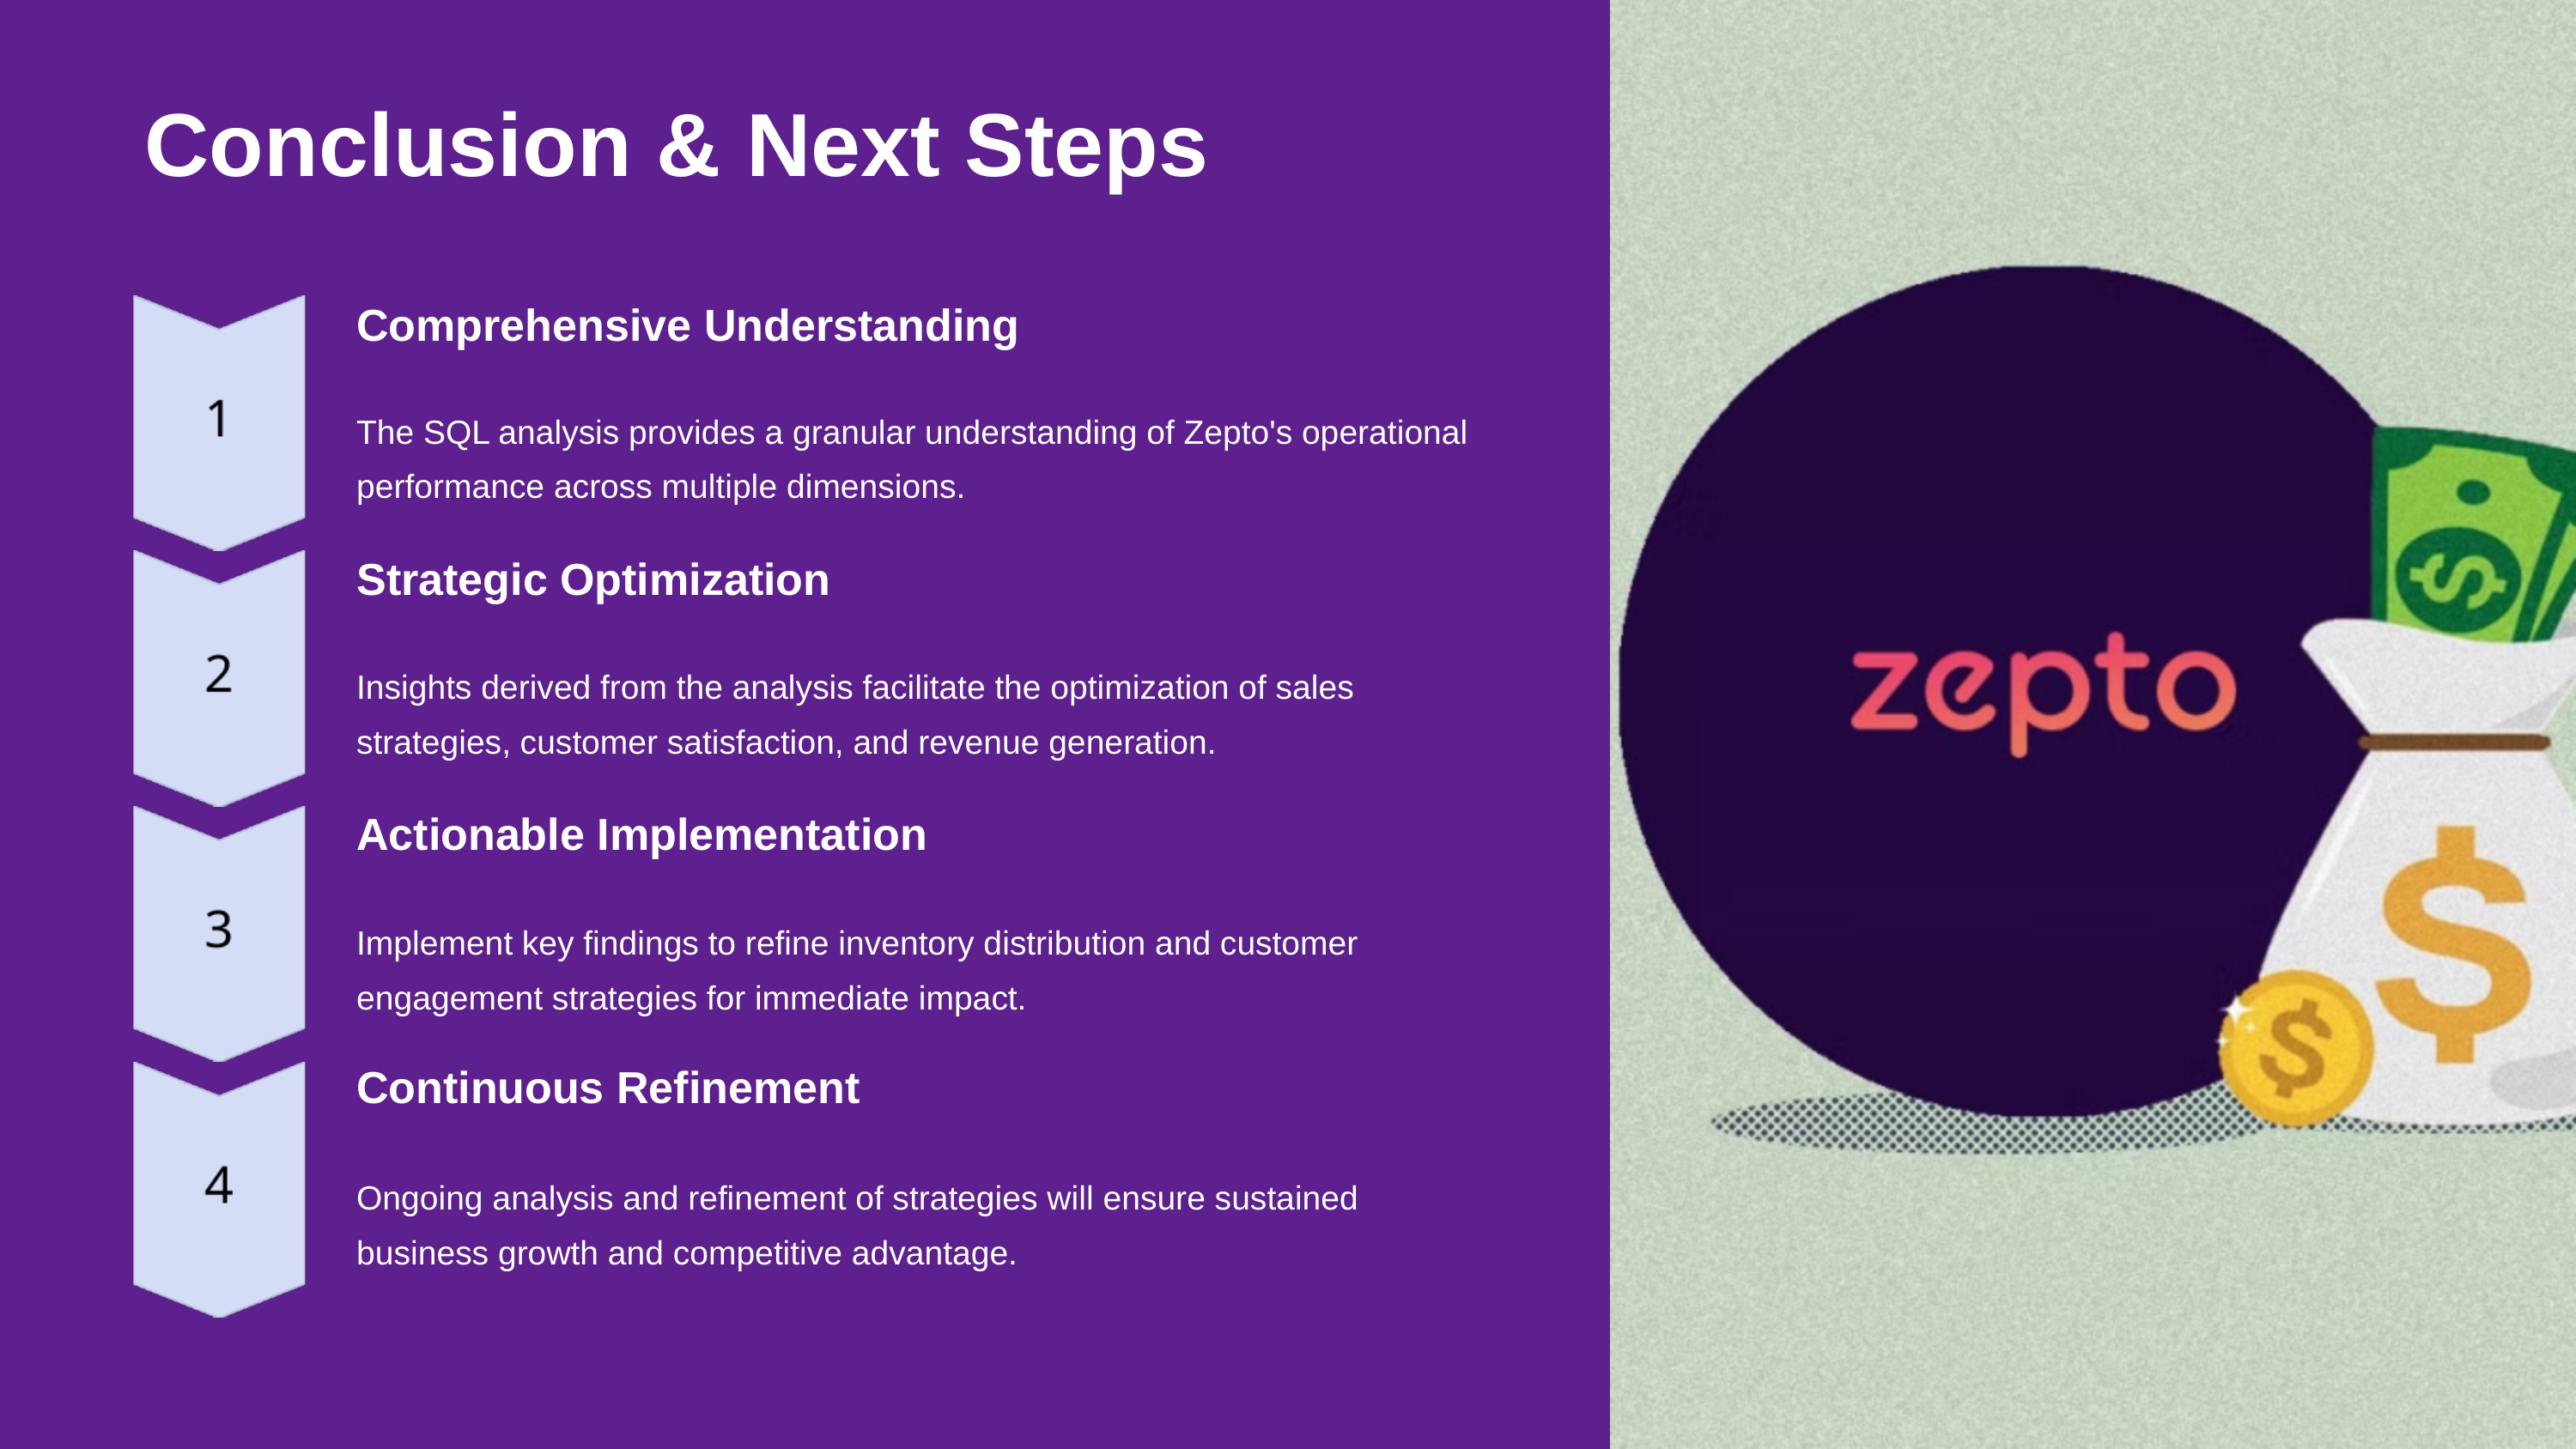

Conclusion & Next Steps

Comprehensive Understanding

The SQL analysis provides a granular understanding of Zepto's operational performance across multiple dimensions.

Strategic Optimization

Insights derived from the analysis facilitate the optimization of sales strategies, customer satisfaction, and revenue generation.

Actionable Implementation

Implement key findings to refine inventory distribution and customer engagement strategies for immediate impact.

Continuous Refinement

Ongoing analysis and refinement of strategies will ensure sustained business growth and competitive advantage.